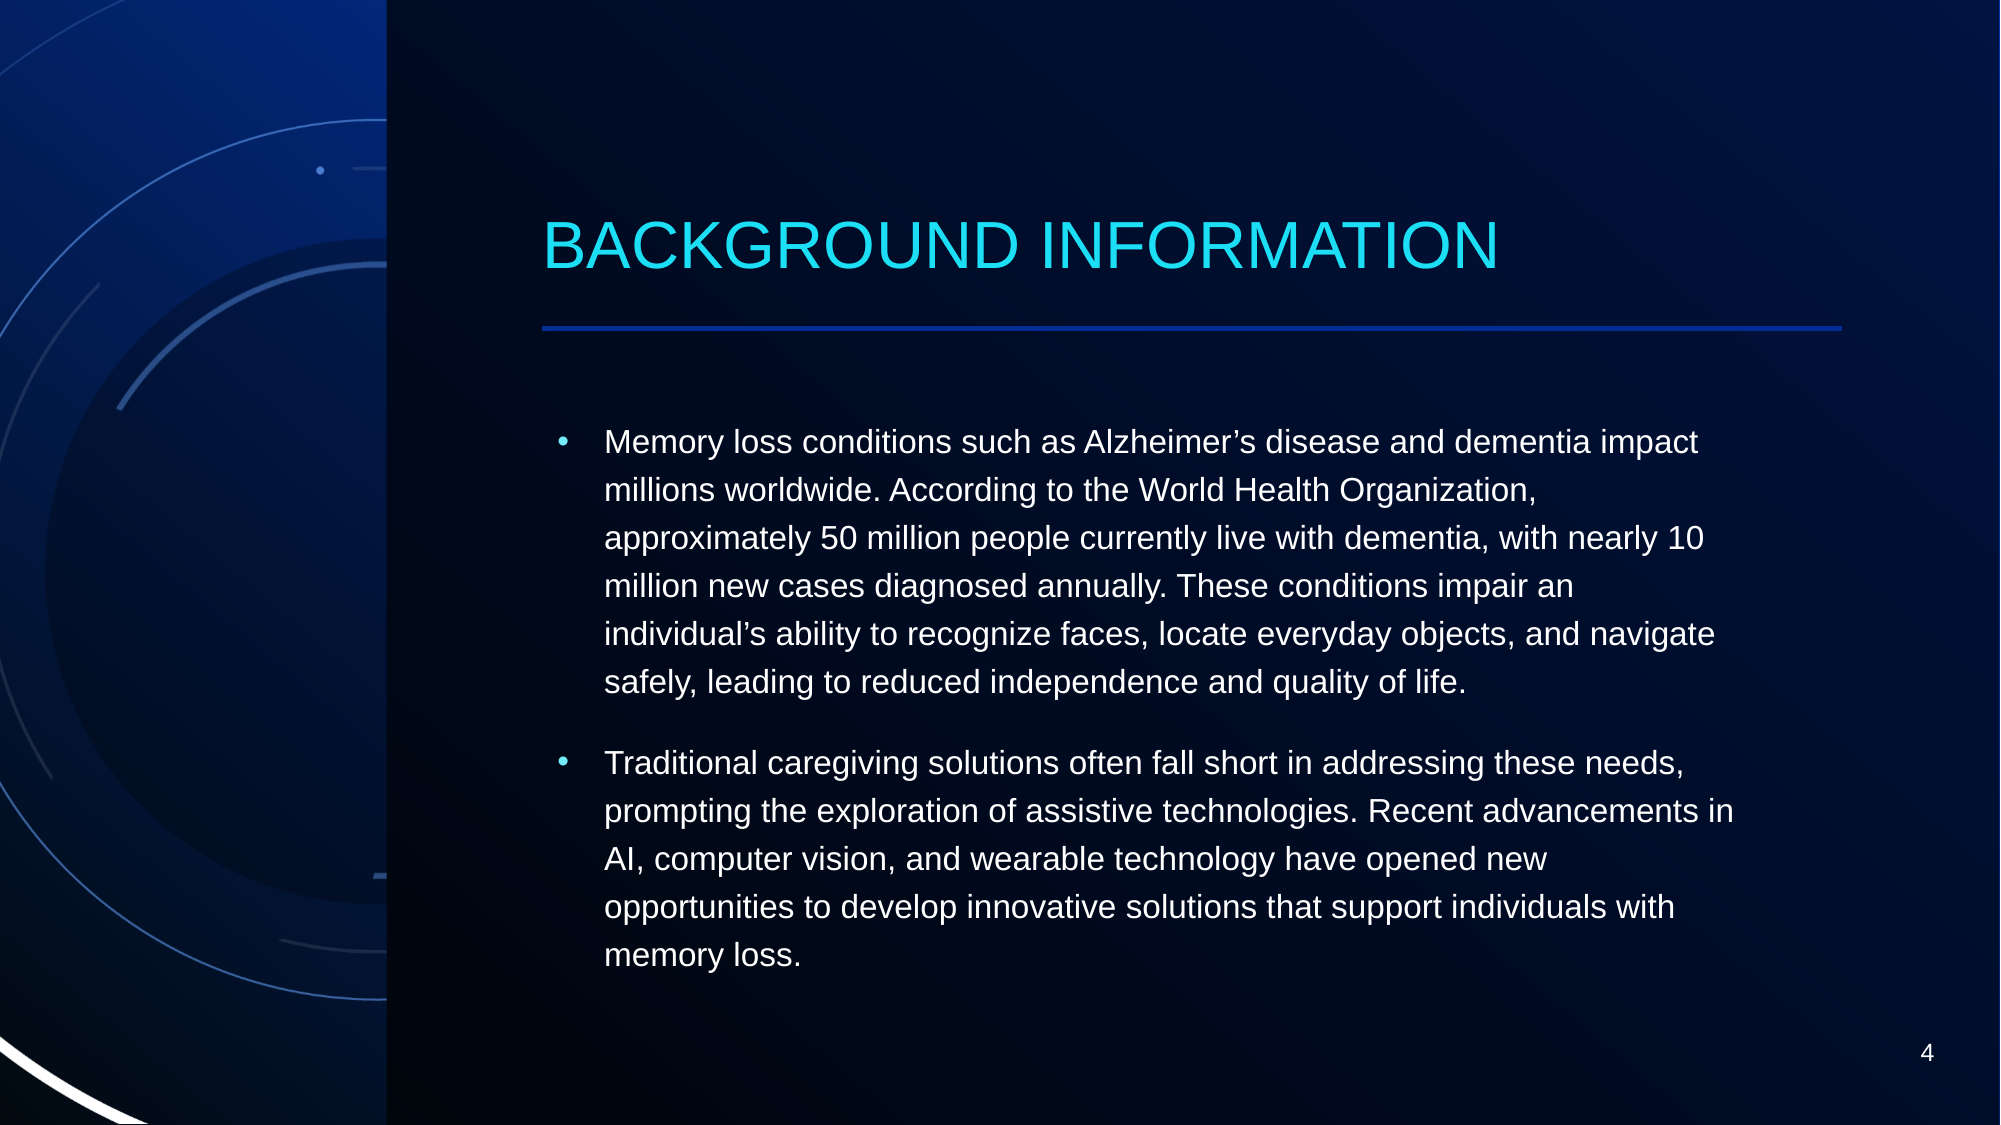

# Background Information
Memory loss conditions such as Alzheimer’s disease and dementia impact millions worldwide. According to the World Health Organization, approximately 50 million people currently live with dementia, with nearly 10 million new cases diagnosed annually. These conditions impair an individual’s ability to recognize faces, locate everyday objects, and navigate safely, leading to reduced independence and quality of life.
Traditional caregiving solutions often fall short in addressing these needs, prompting the exploration of assistive technologies. Recent advancements in AI, computer vision, and wearable technology have opened new opportunities to develop innovative solutions that support individuals with memory loss.
4